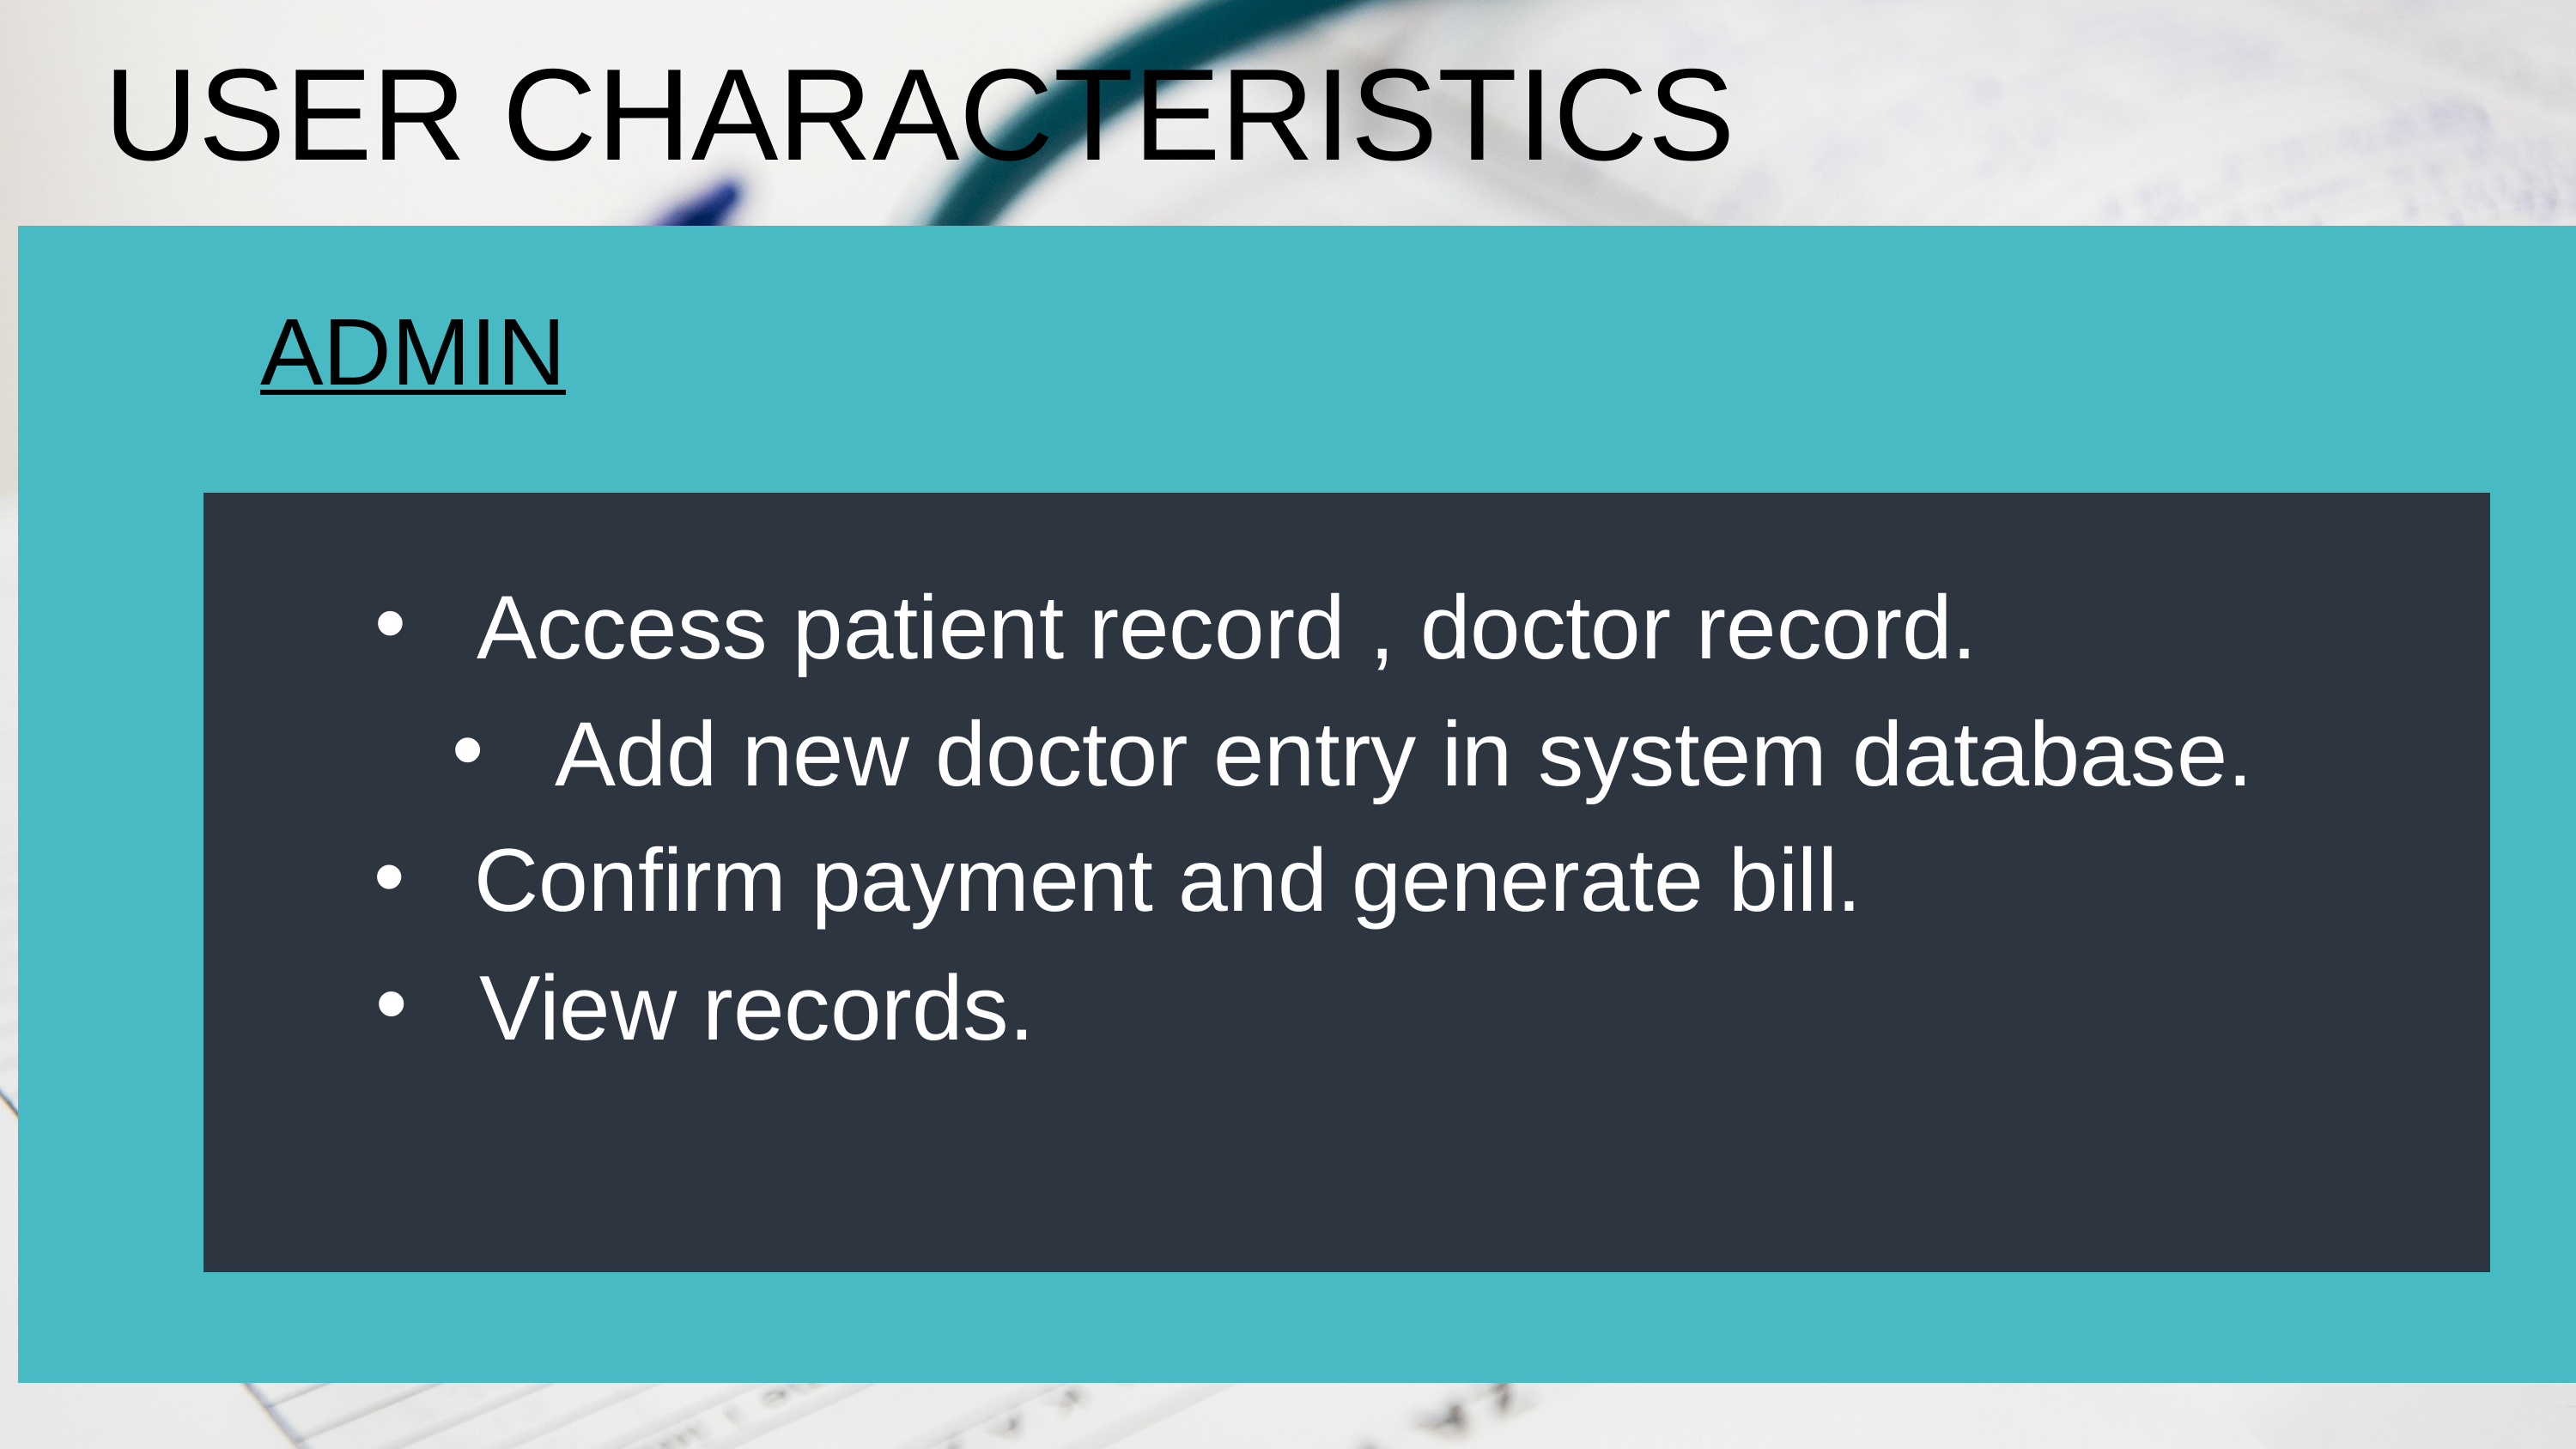

USER CHARACTERISTICS

 ADMIN

 Access patient record , doctor record.​
 Add new doctor entry in system database.​
 Confirm payment and generate bill.​
 View records.​